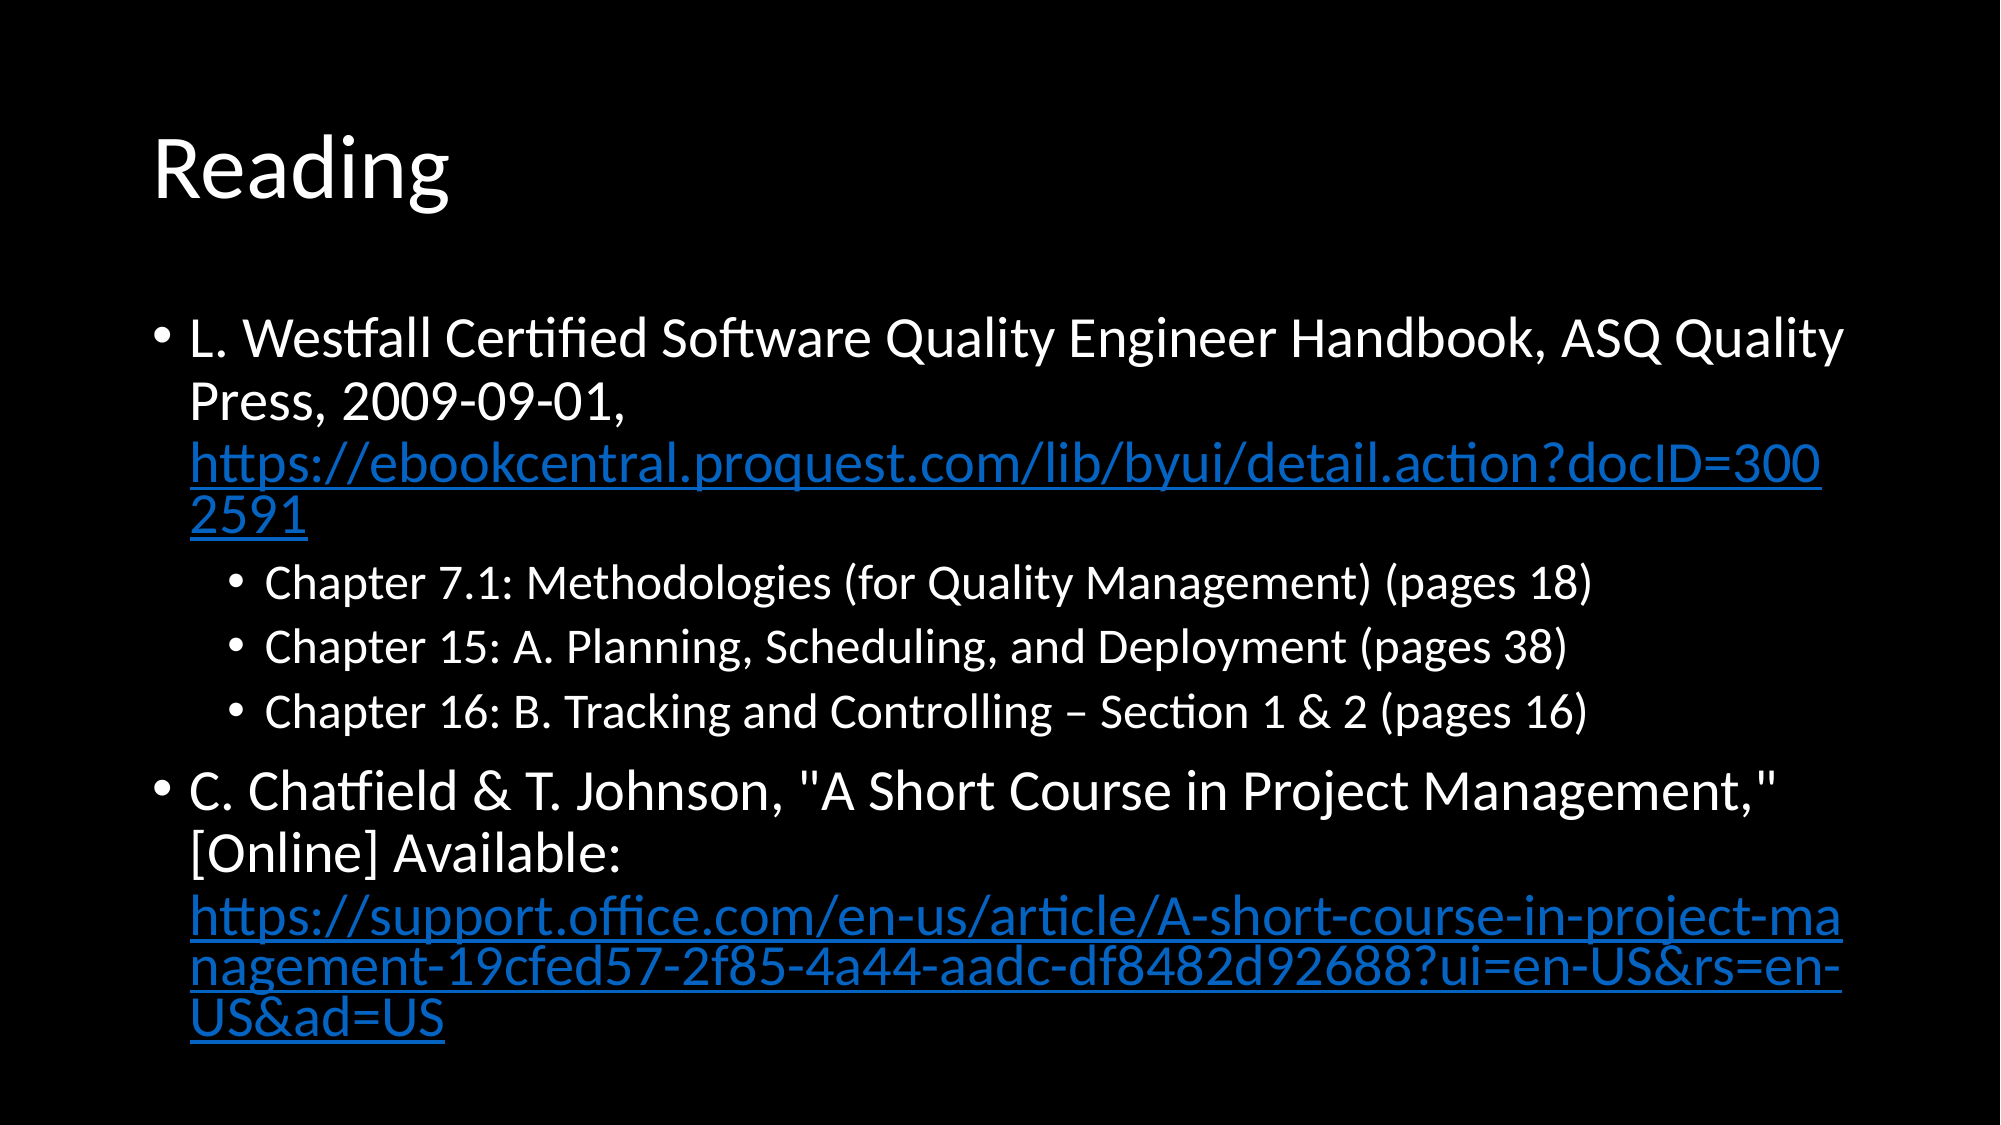

# Reading
L. Westfall Certified Software Quality Engineer Handbook, ASQ Quality Press, 2009-09-01, https://ebookcentral.proquest.com/lib/byui/detail.action?docID=3002591
Chapter 7.1: Methodologies (for Quality Management) (pages 18)
Chapter 15: A. Planning, Scheduling, and Deployment (pages 38)
Chapter 16: B. Tracking and Controlling – Section 1 & 2 (pages 16)
C. Chatfield & T. Johnson, "A Short Course in Project Management," [Online] Available: https://support.office.com/en-us/article/A-short-course-in-project-management-19cfed57-2f85-4a44-aadc-df8482d92688?ui=en-US&rs=en-US&ad=US